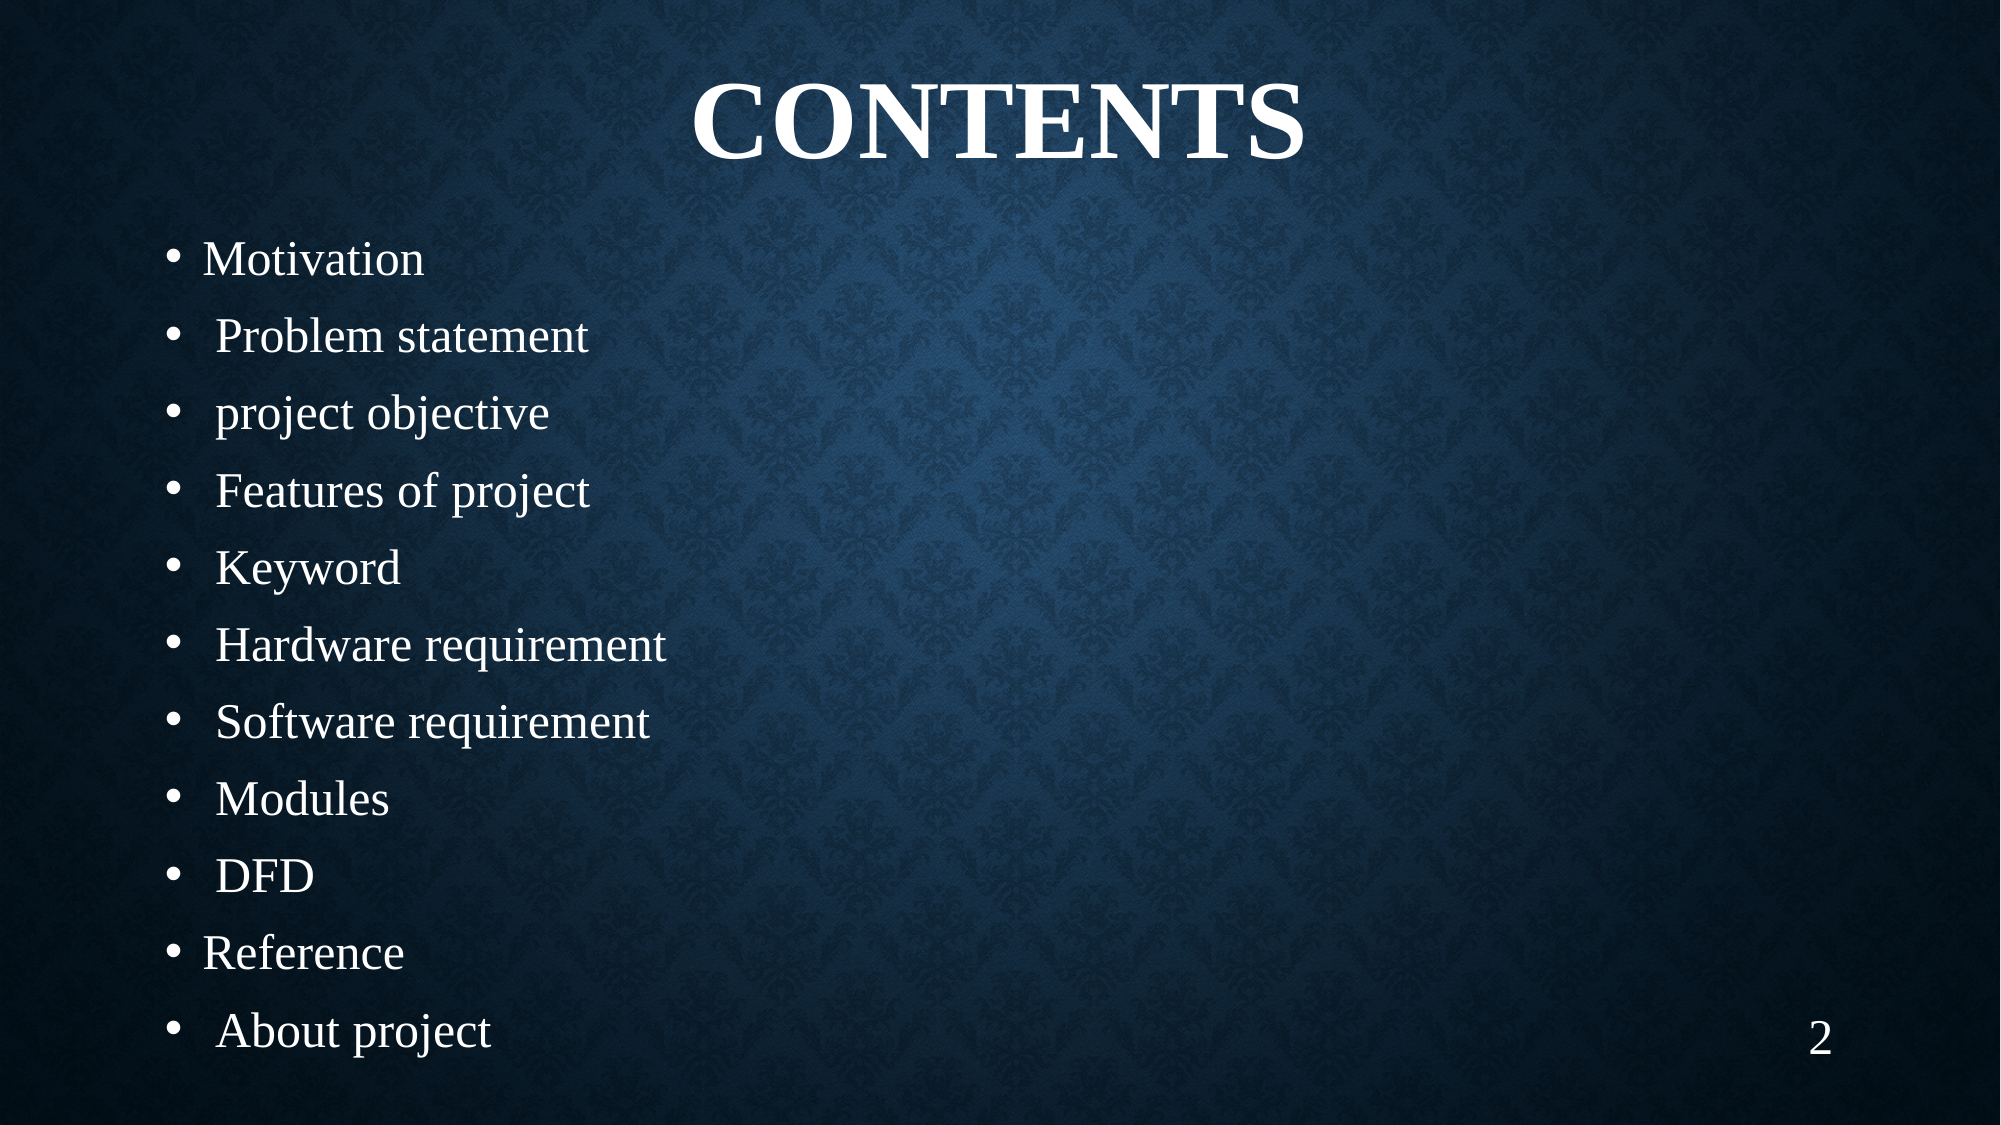

# Contents
Motivation
 Problem statement
 project objective
 Features of project
 Keyword
 Hardware requirement
 Software requirement
 Modules
 DFD
Reference
 About project

2